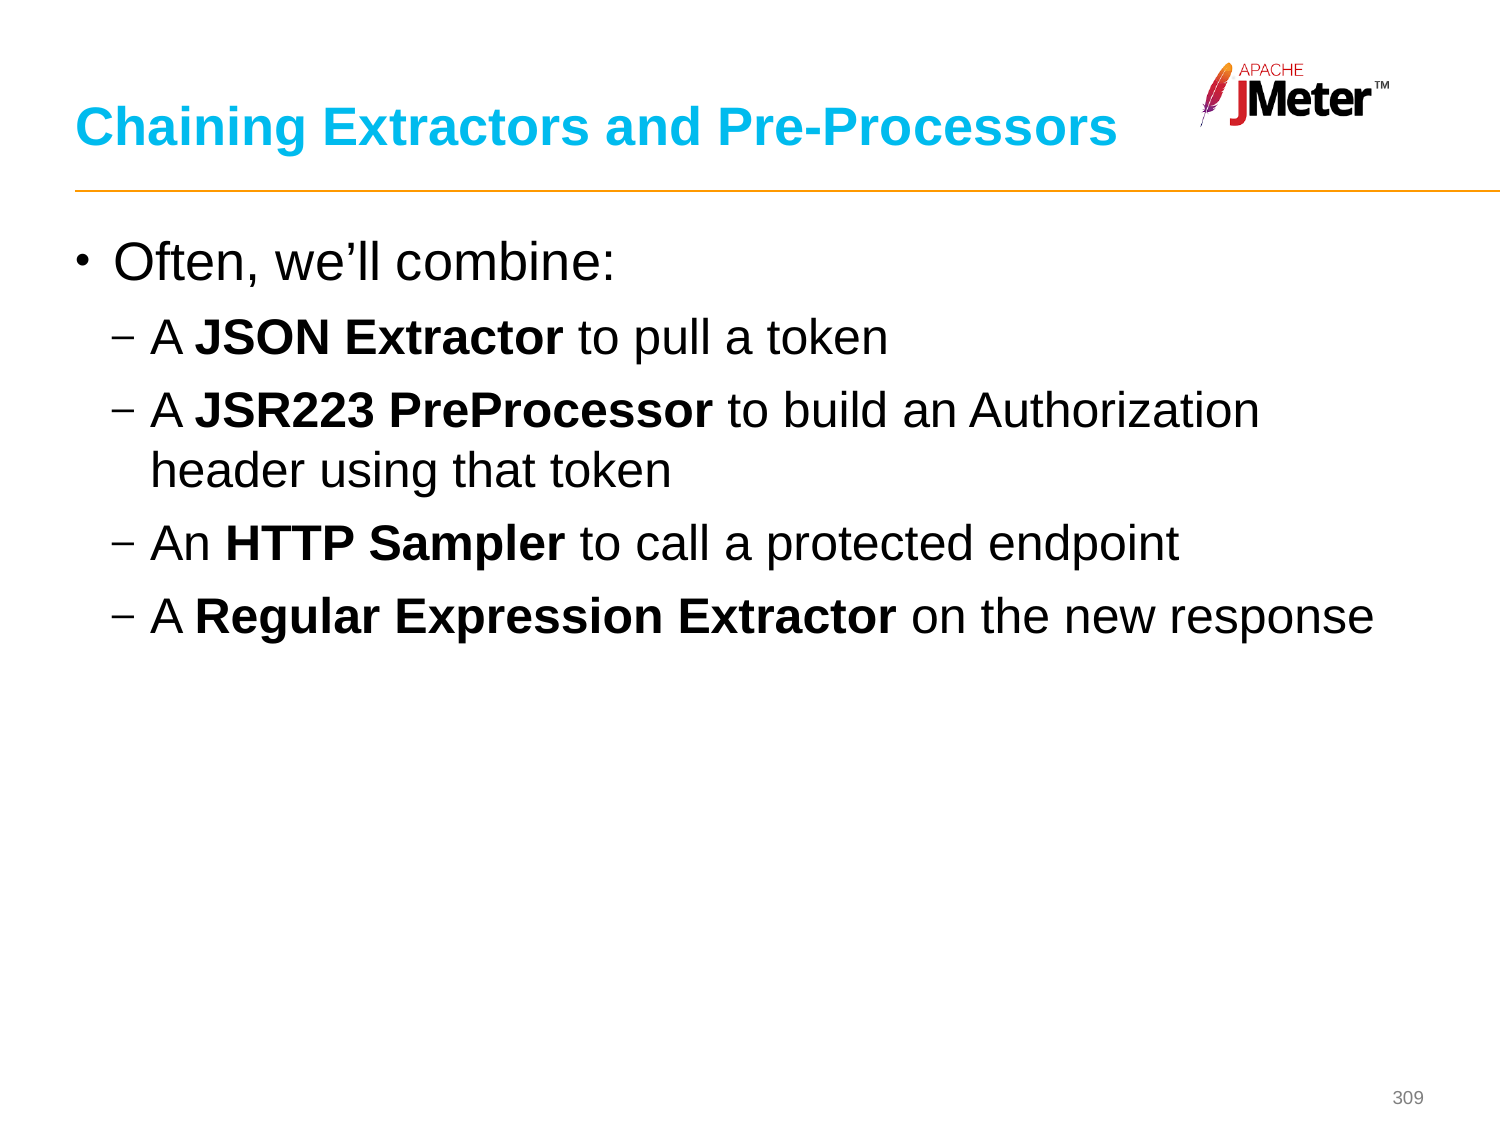

# Chaining Extractors and Pre-Processors
Often, we’ll combine:
A JSON Extractor to pull a token
A JSR223 PreProcessor to build an Authorization header using that token
An HTTP Sampler to call a protected endpoint
A Regular Expression Extractor on the new response